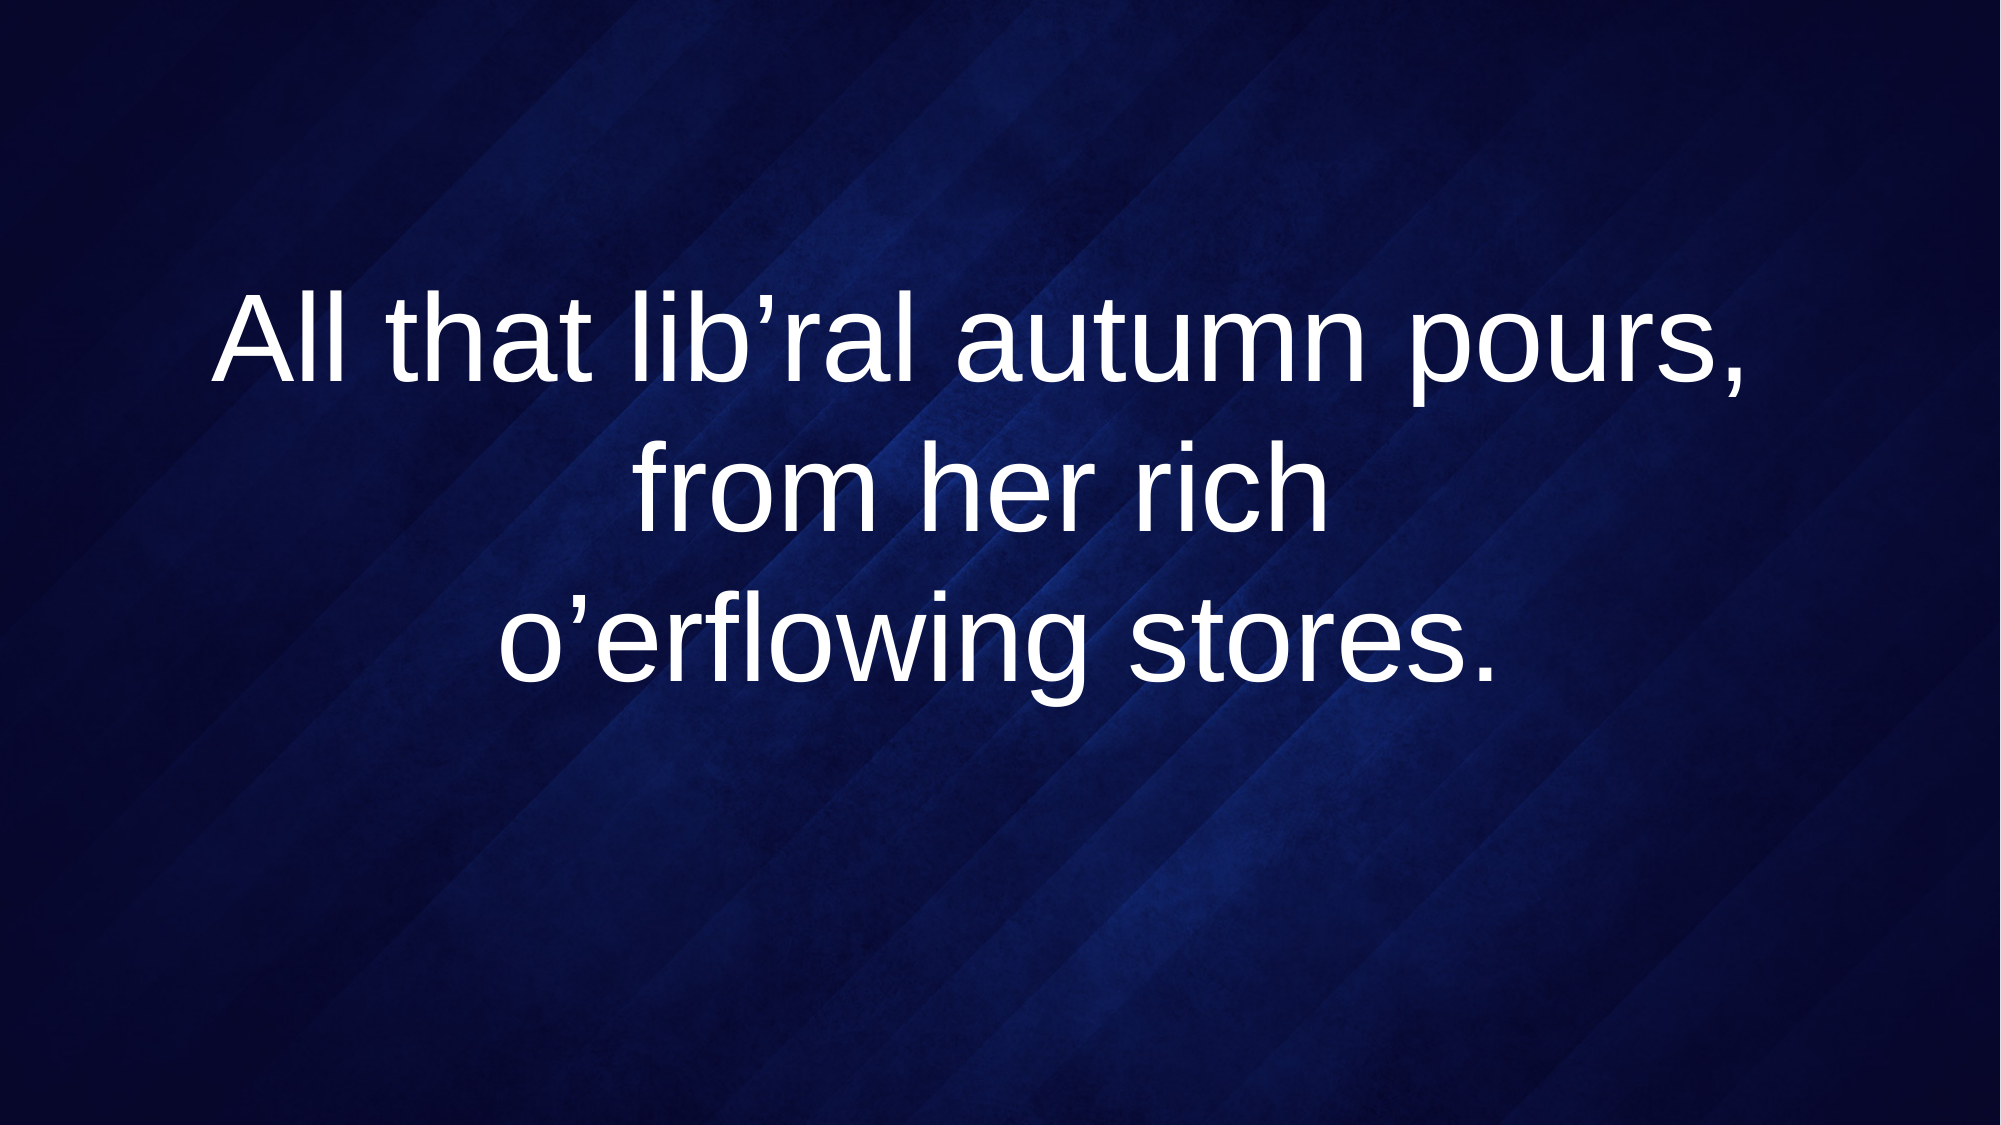

# All that lib’ral autumn pours, from her rich o’erflowing stores.